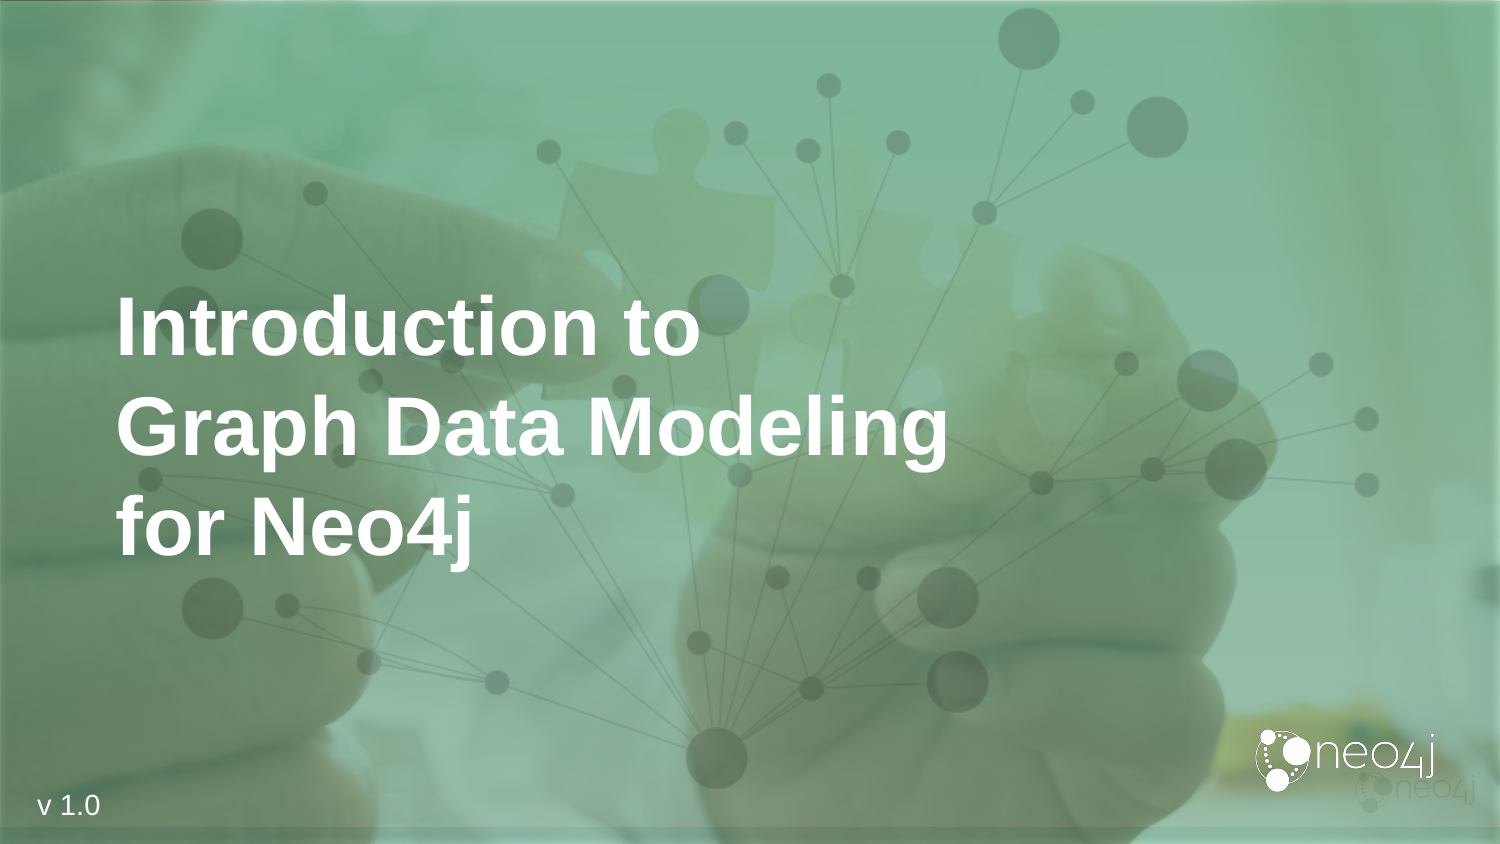

# Introduction to
Graph Data Modeling
for Neo4j
v 1.0